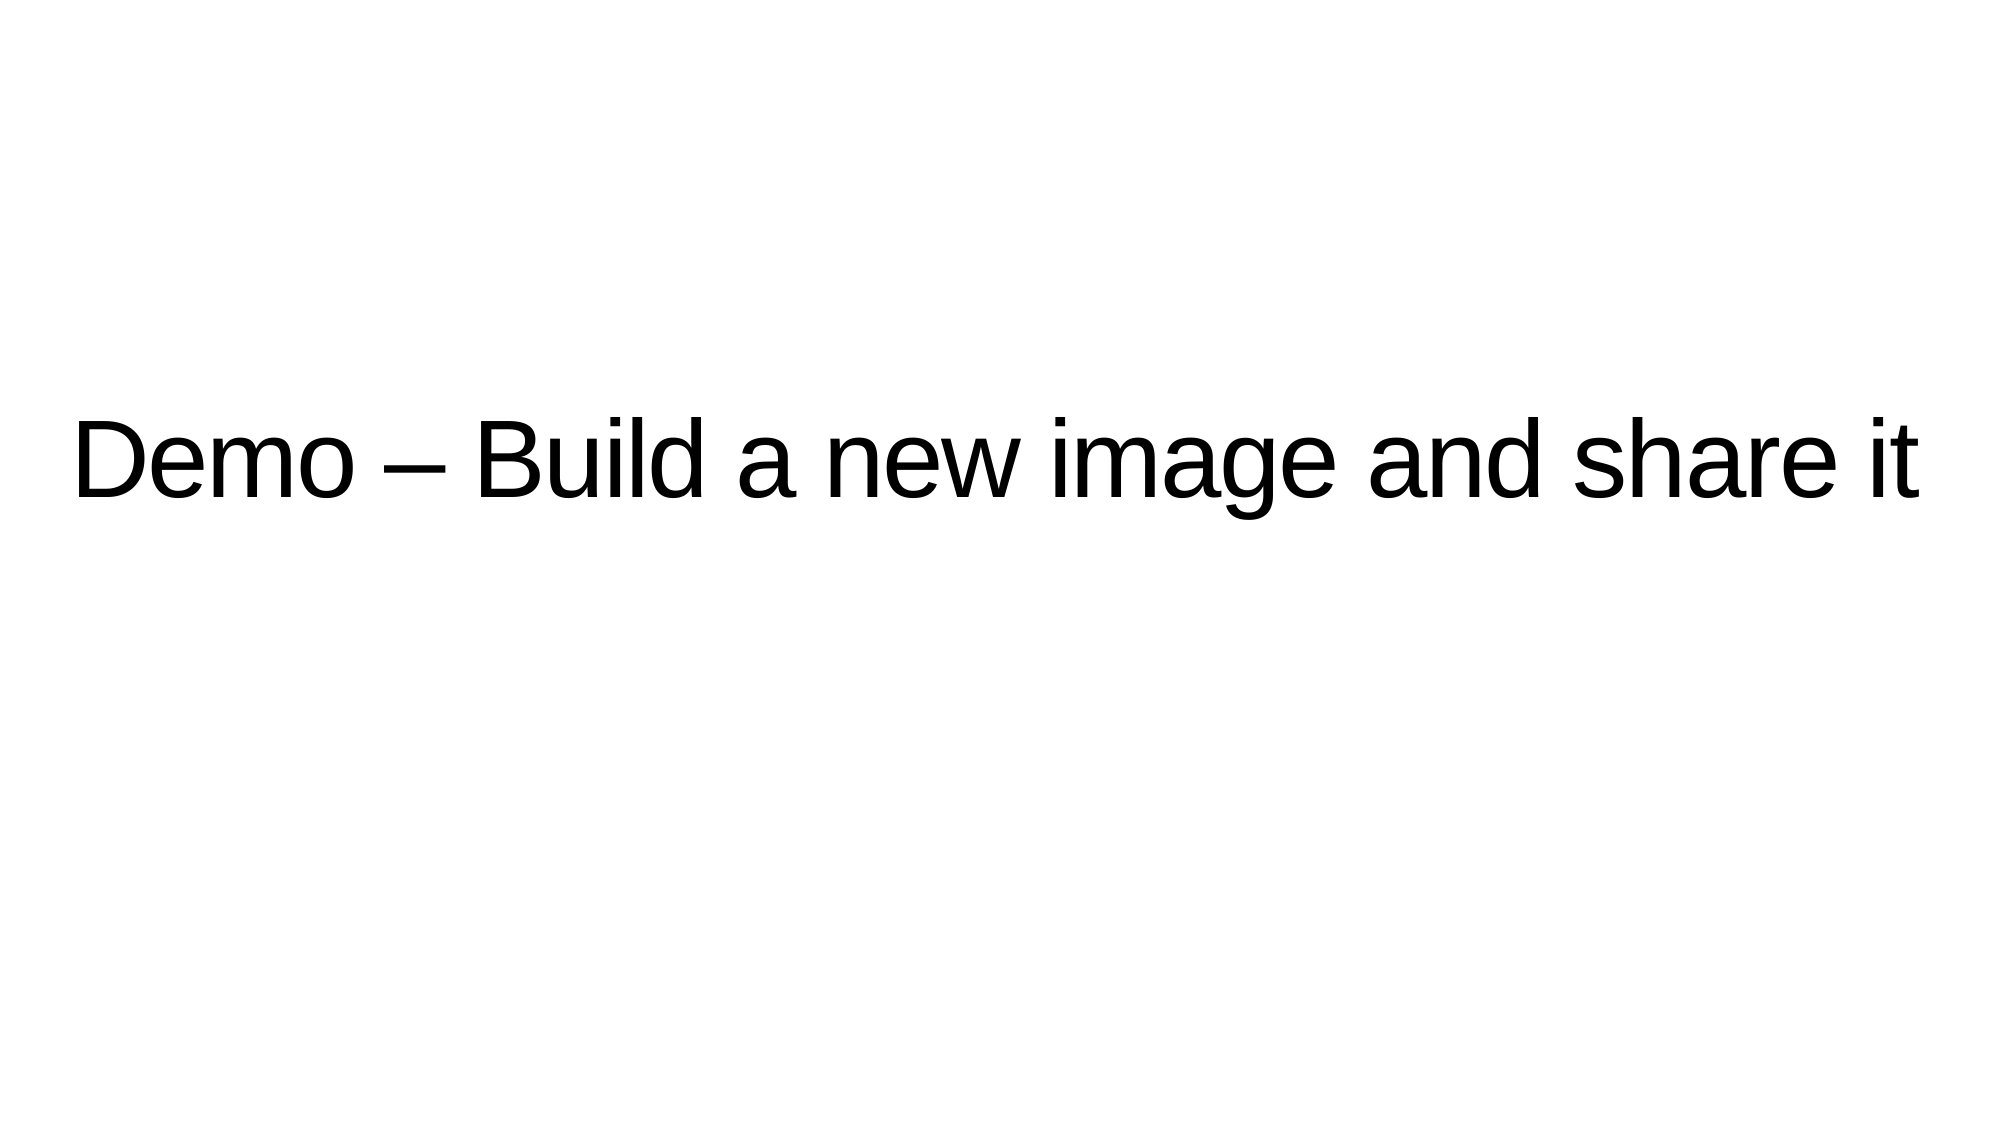

# Demo – Build a new image and share it